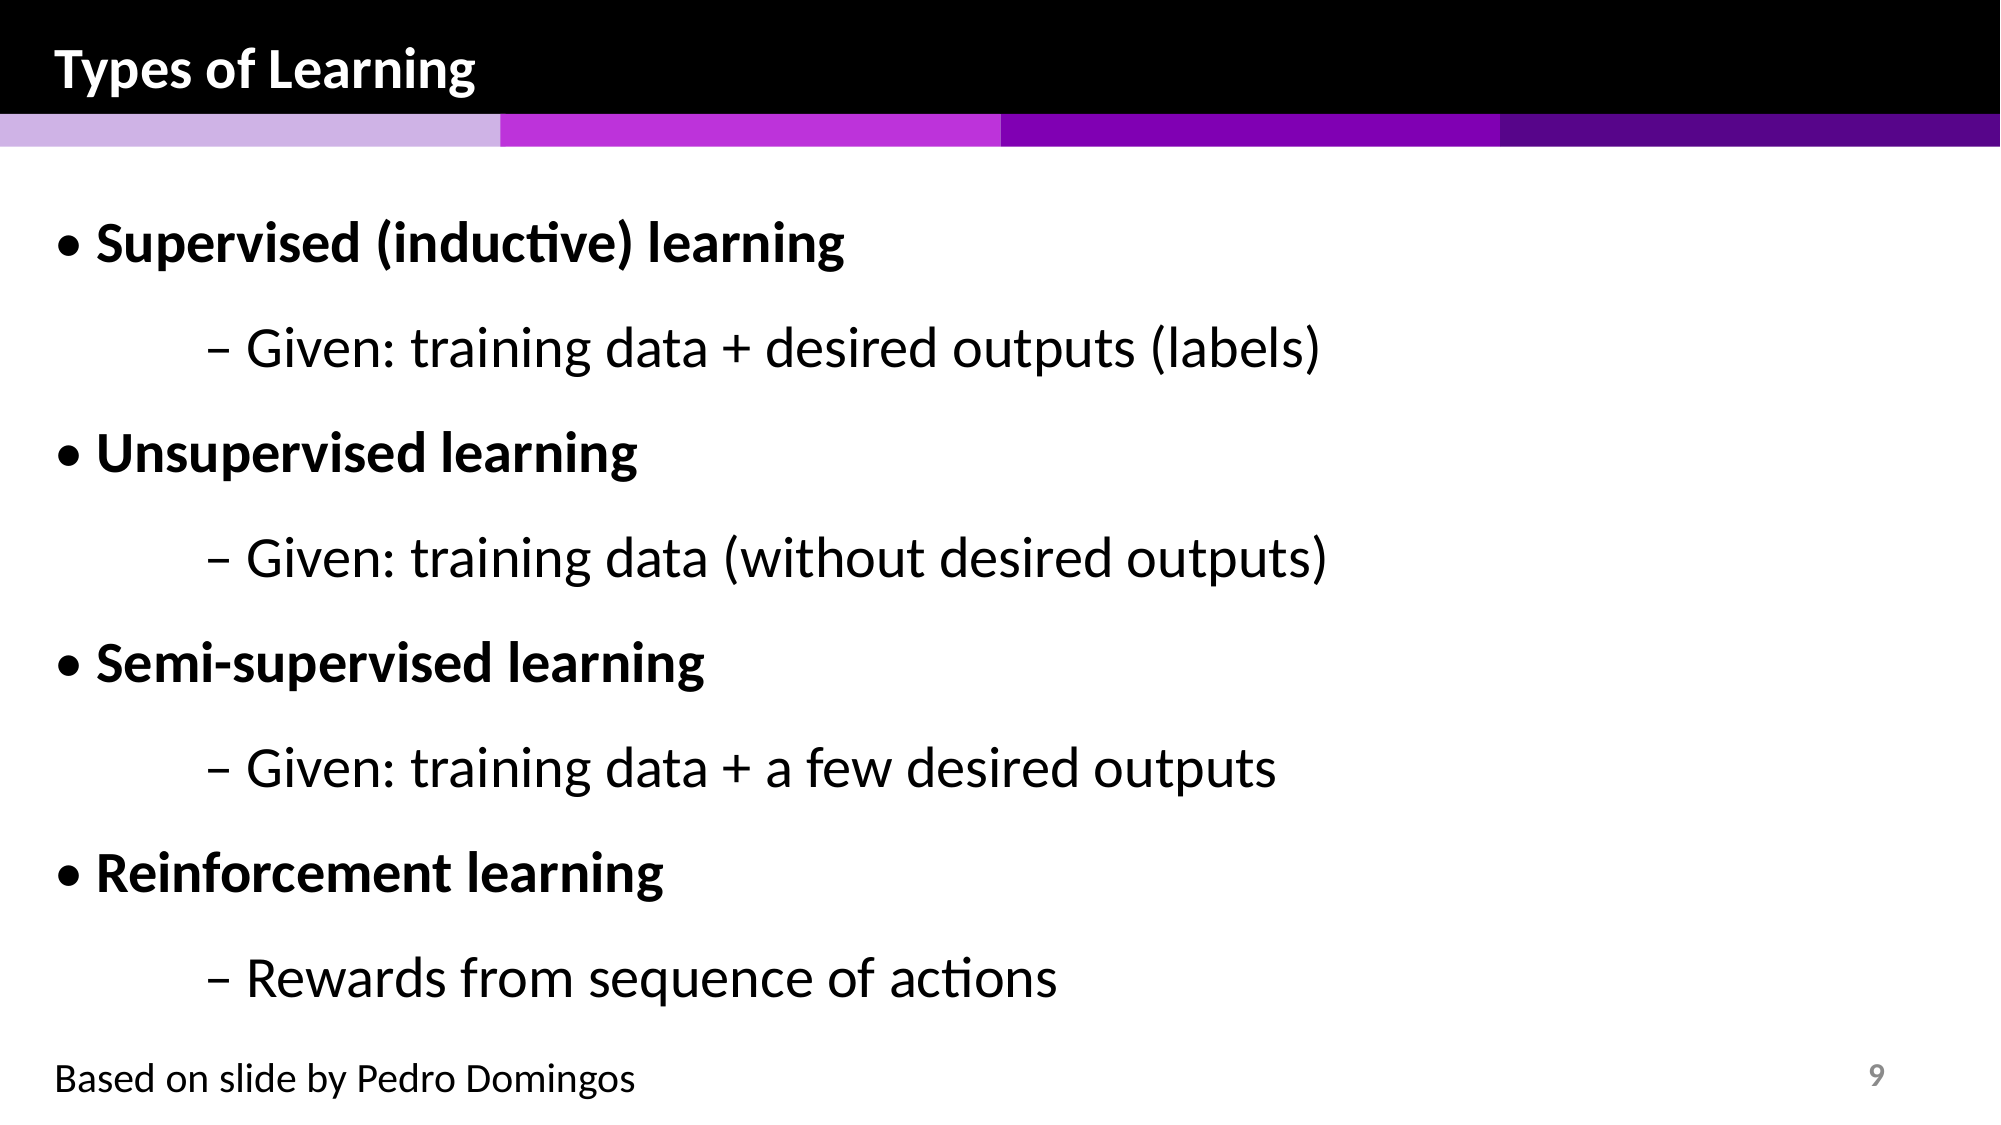

Types of Learning
• Supervised (inductive) learning
	– Given: training data + desired outputs (labels)
• Unsupervised learning
	– Given: training data (without desired outputs)
• Semi-supervised learning
	– Given: training data + a few desired outputs
• Reinforcement learning
	– Rewards from sequence of actions
Based on slide by Pedro Domingos